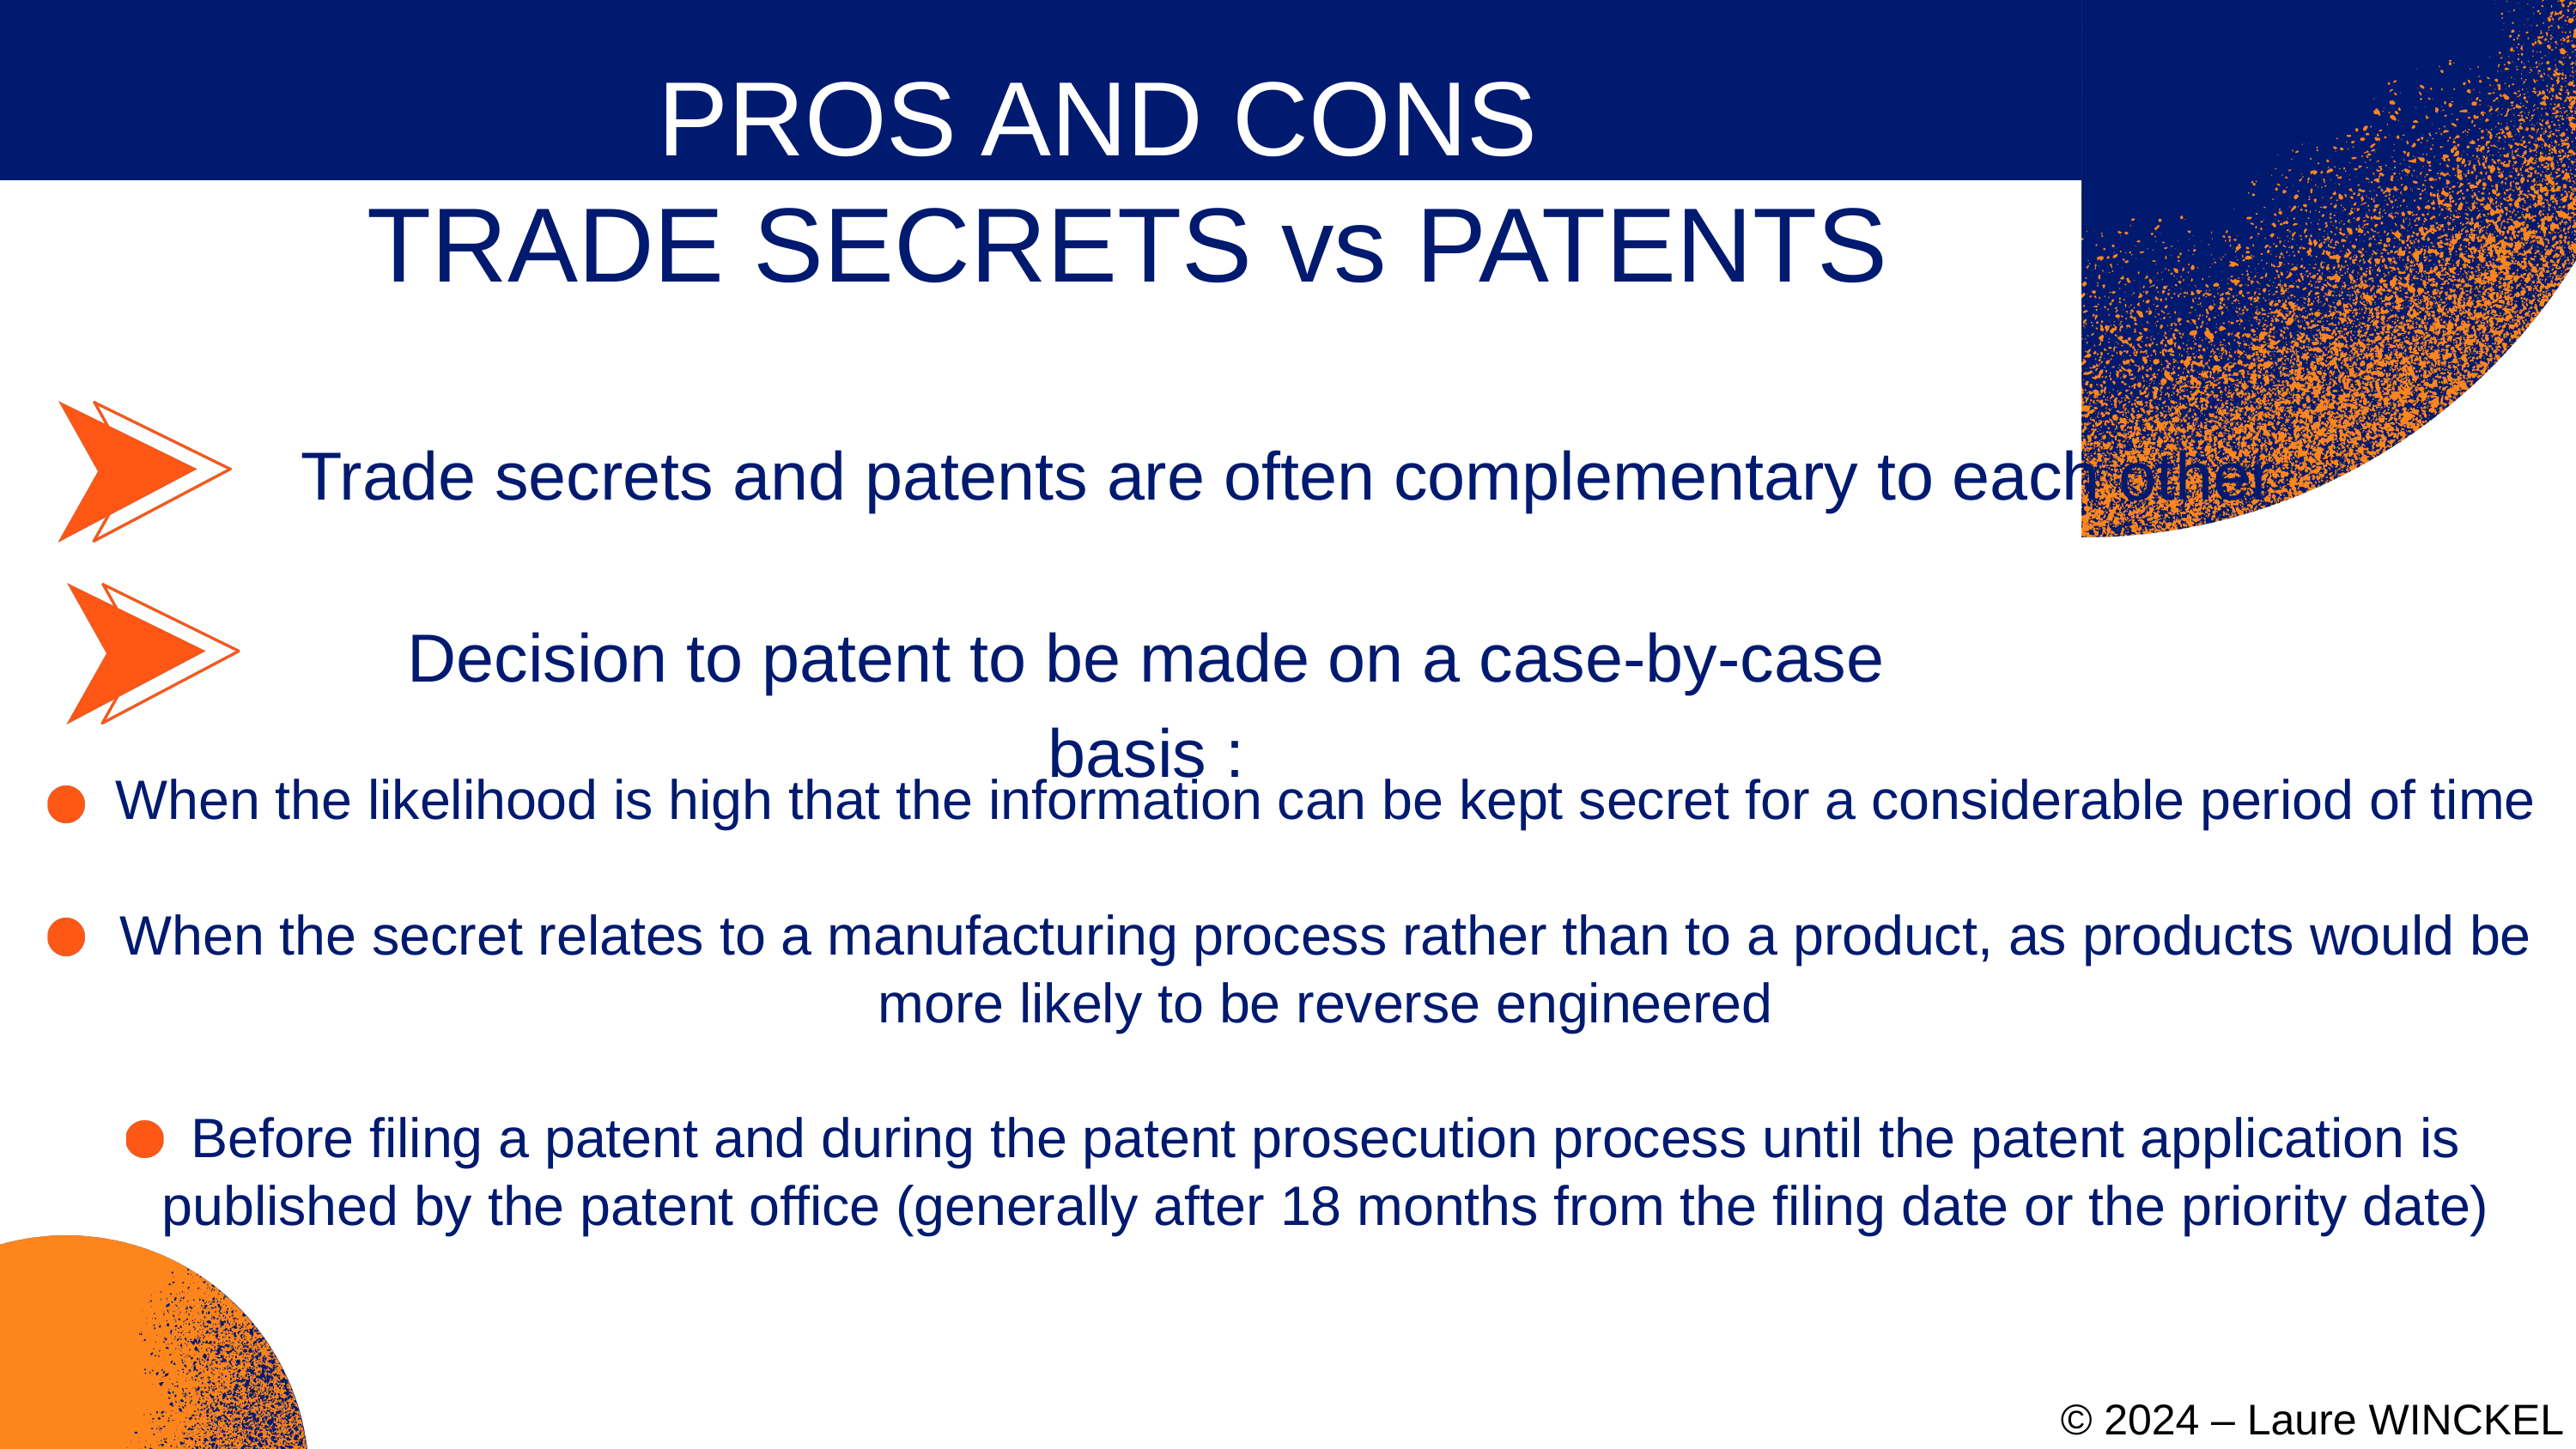

PROS AND CONS
 TRADE SECRETS vs PATENTS

Trade secrets and patents are often complementary to each other

Decision to patent to be made on a case-by-case basis :
When the likelihood is high that the information can be kept secret for a considerable period of time

When the secret relates to a manufacturing process rather than to a product, as products would be more likely to be reverse engineered

Before filing a patent and during the patent prosecution process until the patent application is published by the patent office (generally after 18 months from the filing date or the priority date)

© 2024 – Laure WINCKEL